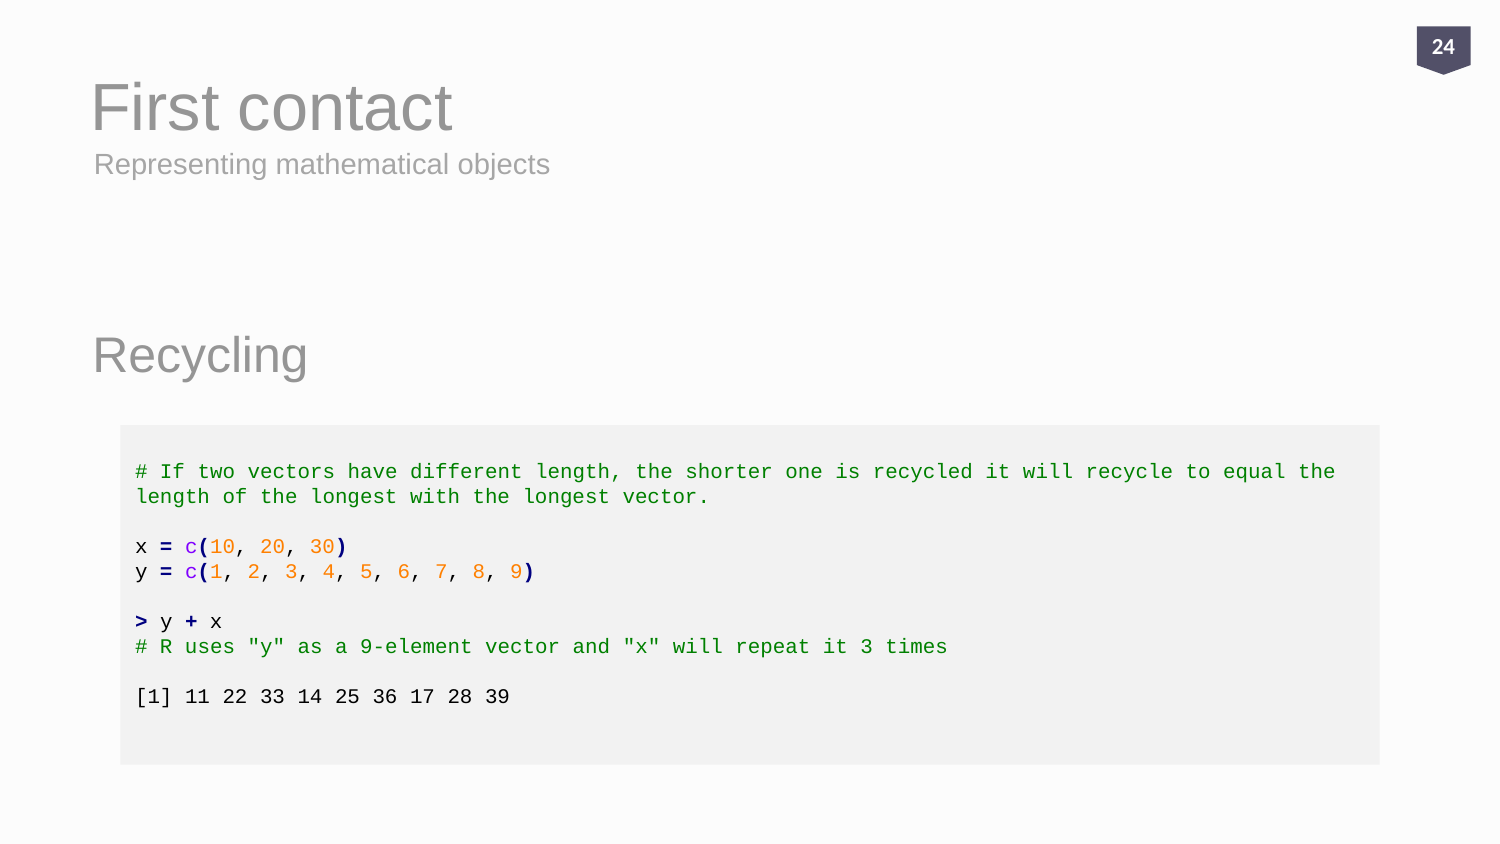

24
# First contact
Representing mathematical objects
Recycling

# If two vectors have different length, the shorter one is recycled it will recycle to equal the length of the longest with the longest vector.

x = c(10, 20, 30)
y = c(1, 2, 3, 4, 5, 6, 7, 8, 9)

> y + x
# R uses "y" as a 9-element vector and "x" will repeat it 3 times

[1] 11 22 33 14 25 36 17 28 39